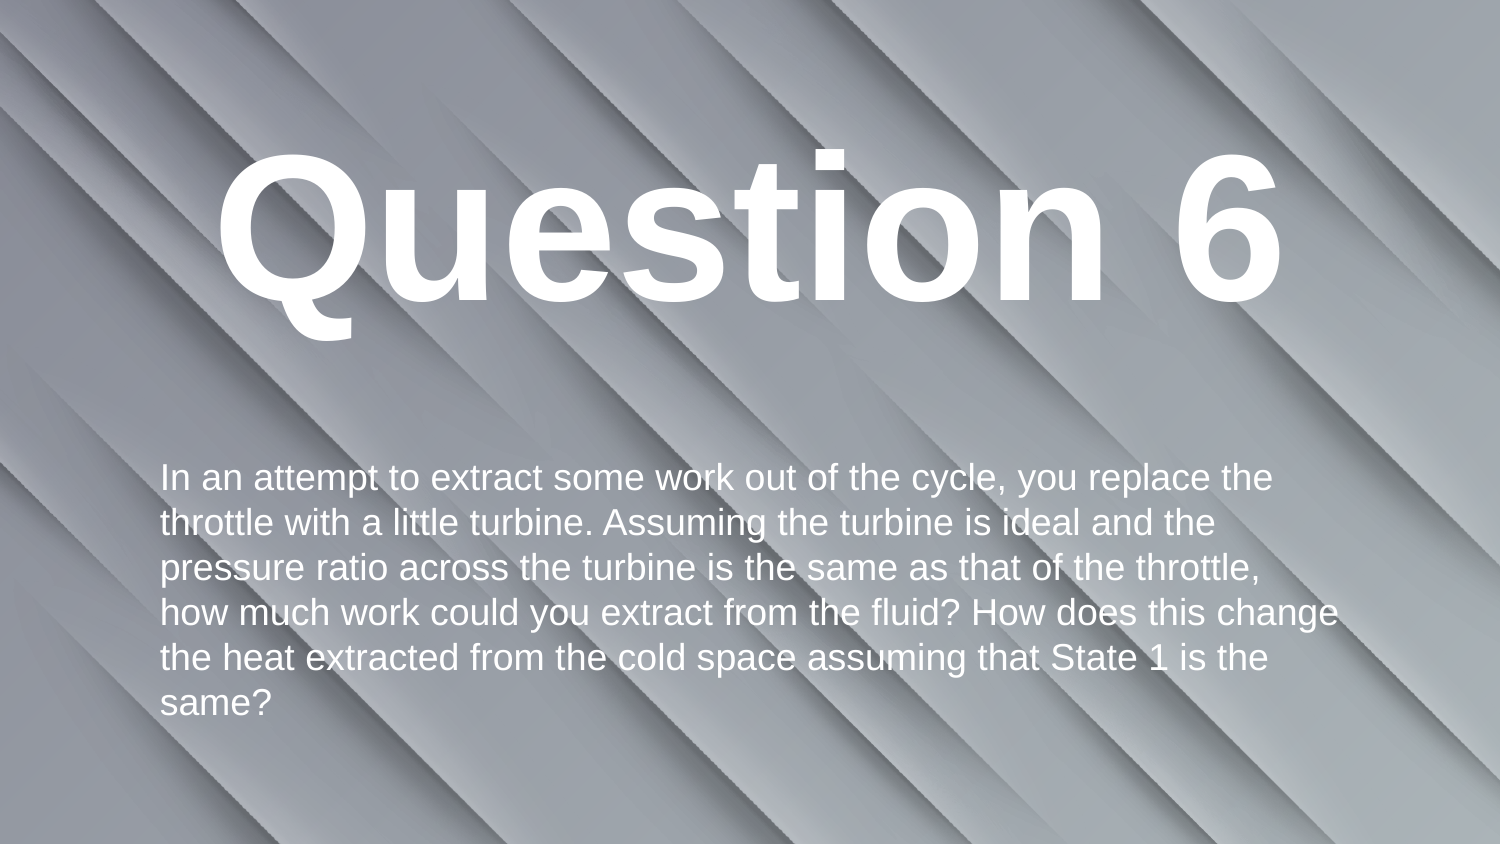

Question 6
In an attempt to extract some work out of the cycle, you replace the throttle with a little turbine. Assuming the turbine is ideal and the pressure ratio across the turbine is the same as that of the throttle, how much work could you extract from the fluid? How does this change the heat extracted from the cold space assuming that State 1 is the same?